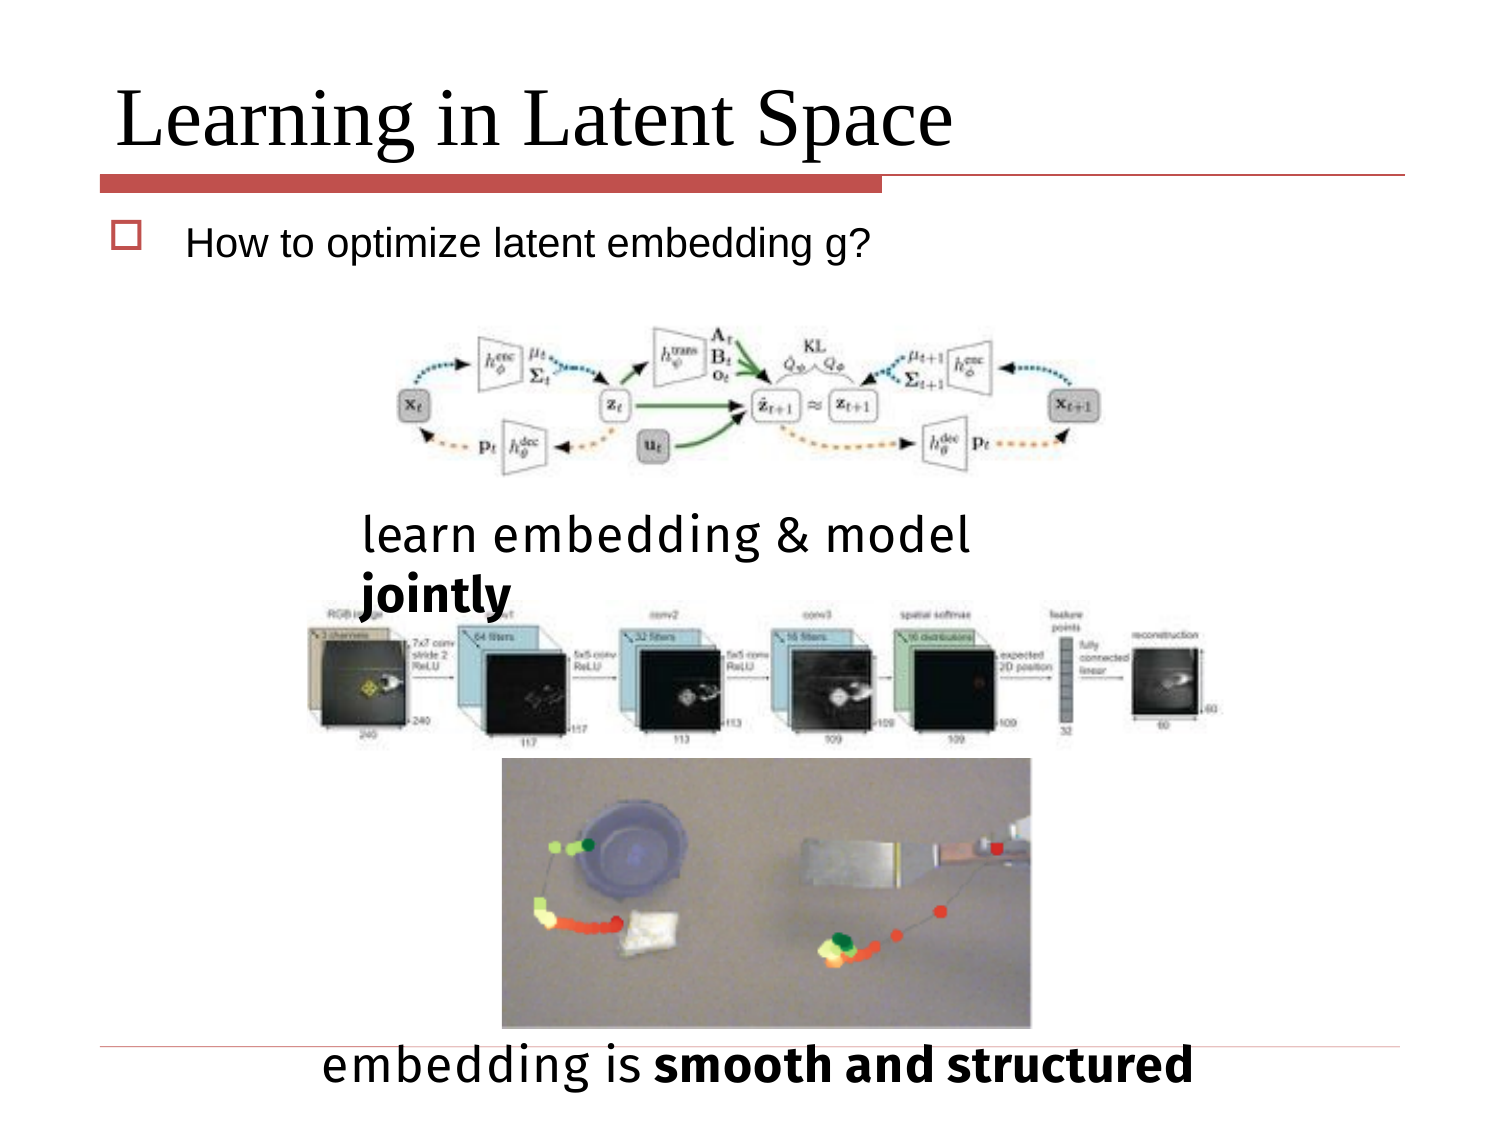

# Learning in Latent Space
How to optimize latent embedding g?

learn embedding & model jointly

embedding is smooth and structured